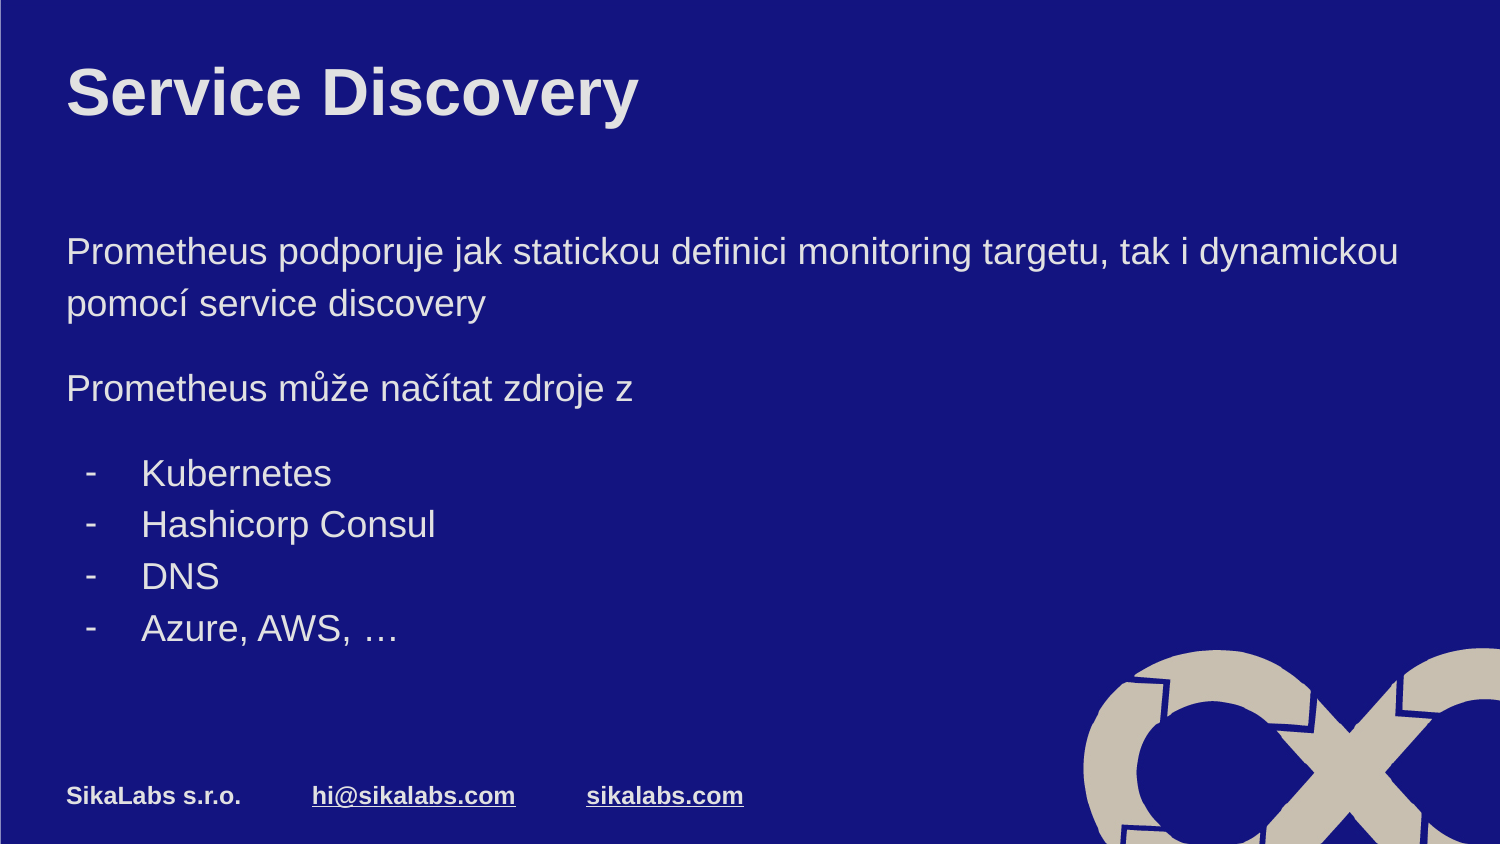

# Service Discovery
Prometheus podporuje jak statickou definici monitoring targetu, tak i dynamickou pomocí service discovery
Prometheus může načítat zdroje z
Kubernetes
Hashicorp Consul
DNS
Azure, AWS, …